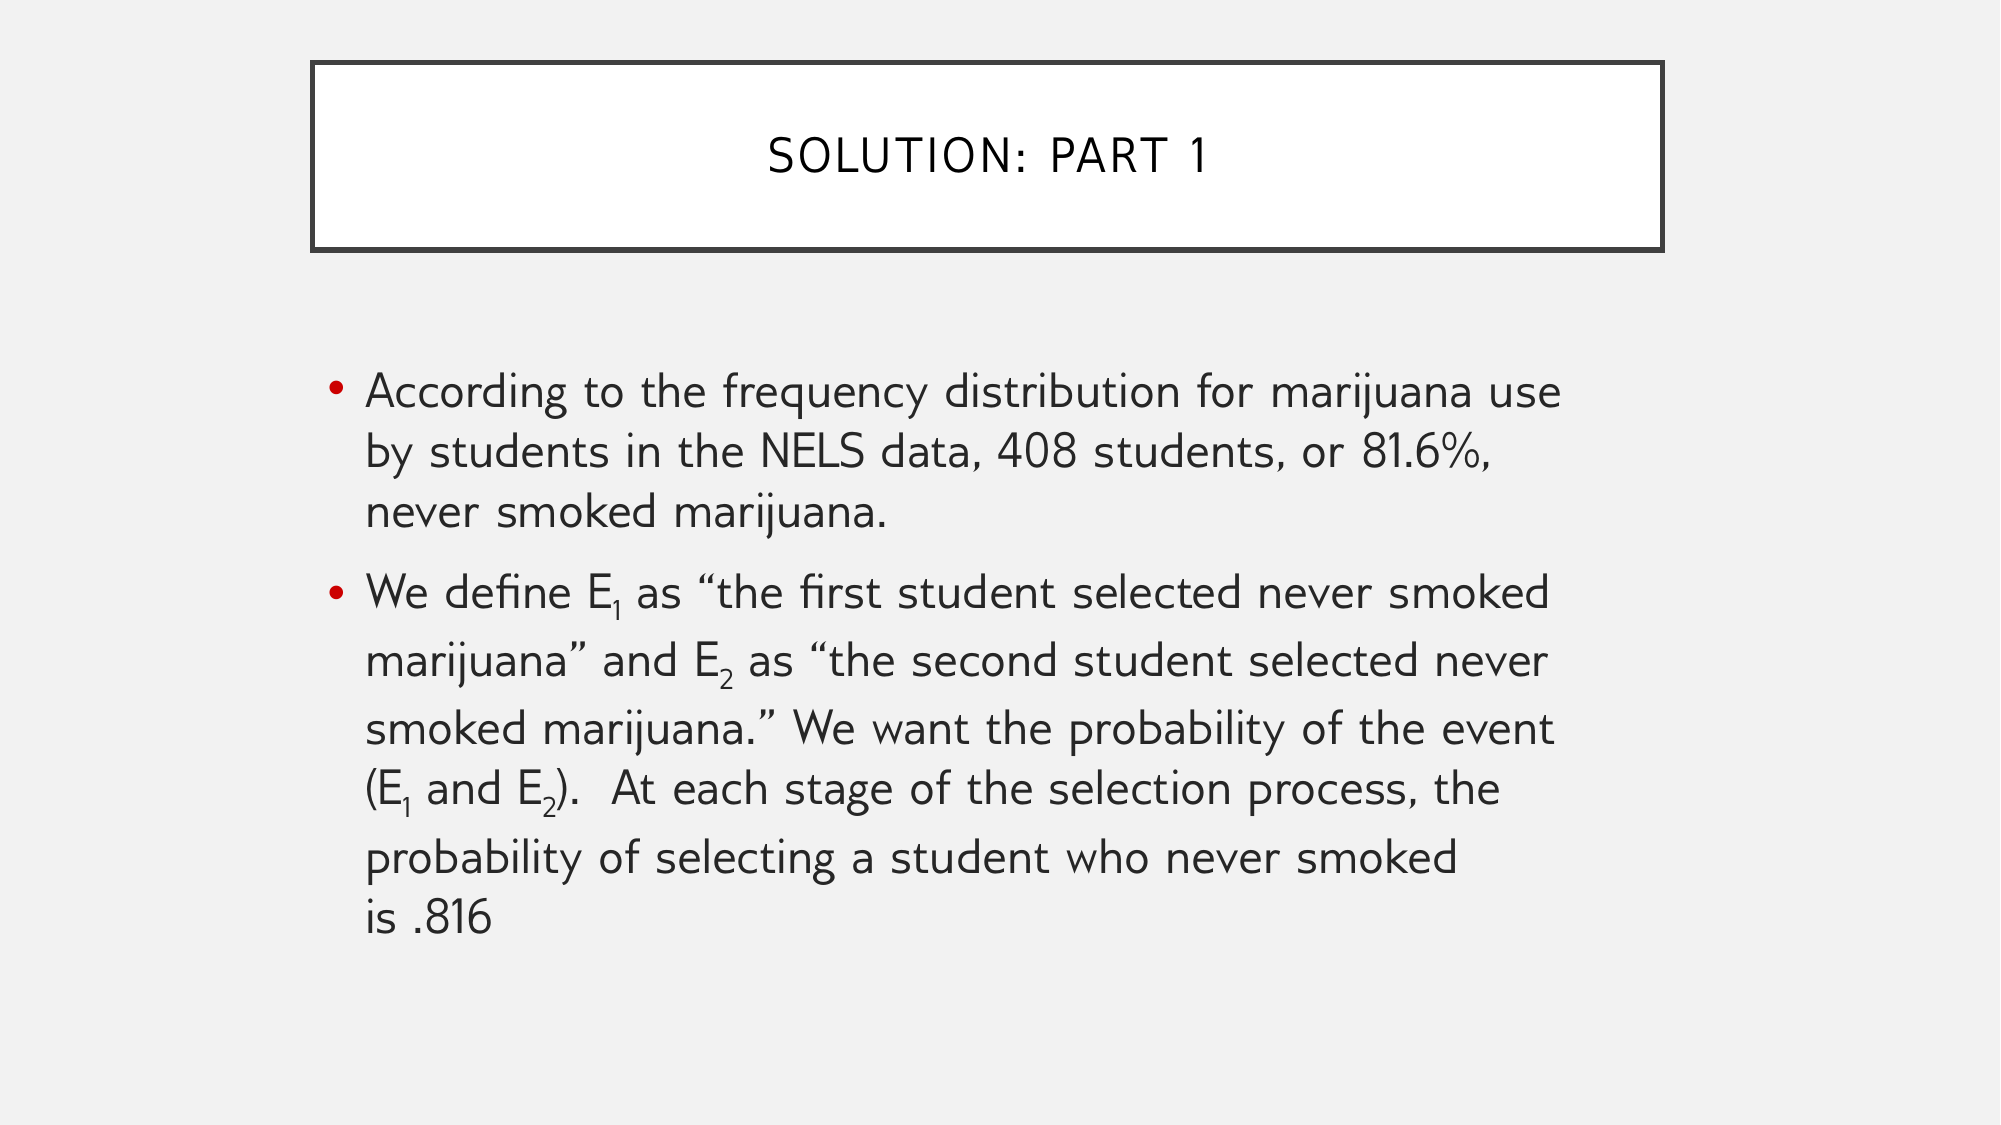

Solution: Part 1
According to the frequency distribution for marijuana use by students in the NELS data, 408 students, or 81.6%, never smoked marijuana.
We define E1 as “the first student selected never smoked marijuana” and E2 as “the second student selected never smoked marijuana.” We want the probability of the event (E1 and E2).  At each stage of the selection process, the probability of selecting a student who never smoked is .816